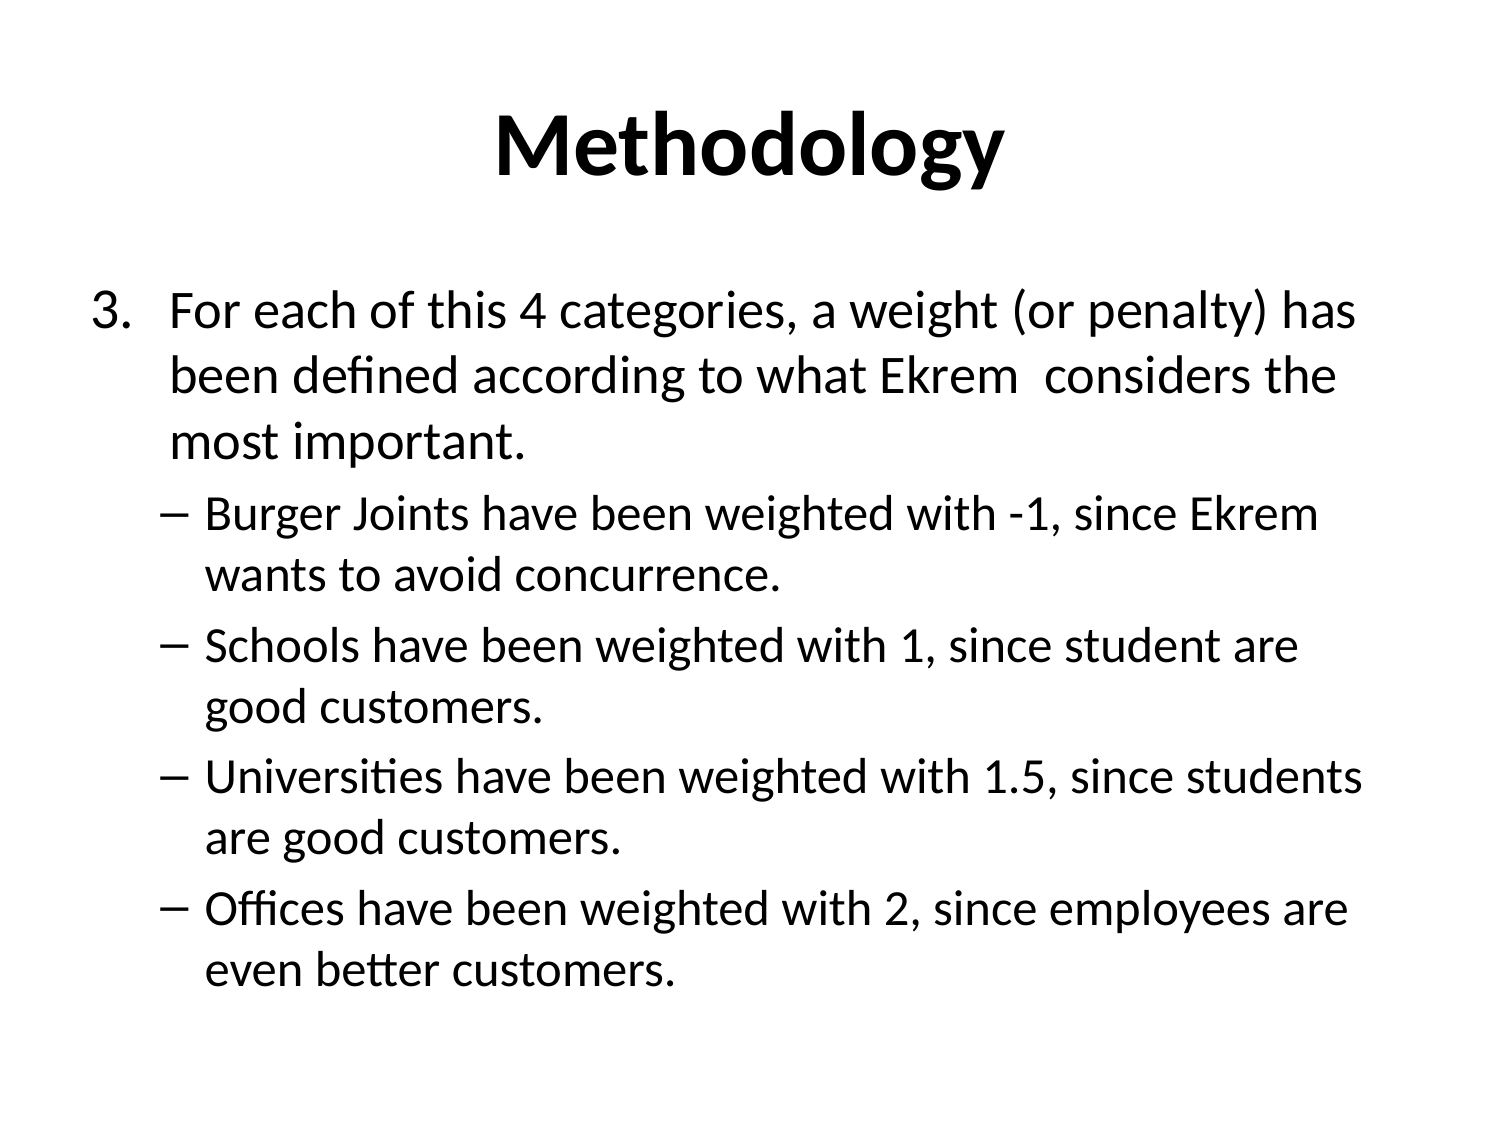

# Methodology
3. 	For each of this 4 categories, a weight (or penalty) has been defined according to what Ekrem  considers the most important.
Burger Joints have been weighted with -1, since Ekrem wants to avoid concurrence.
Schools have been weighted with 1, since student are good customers.
Universities have been weighted with 1.5, since students are good customers.
Offices have been weighted with 2, since employees are even better customers.